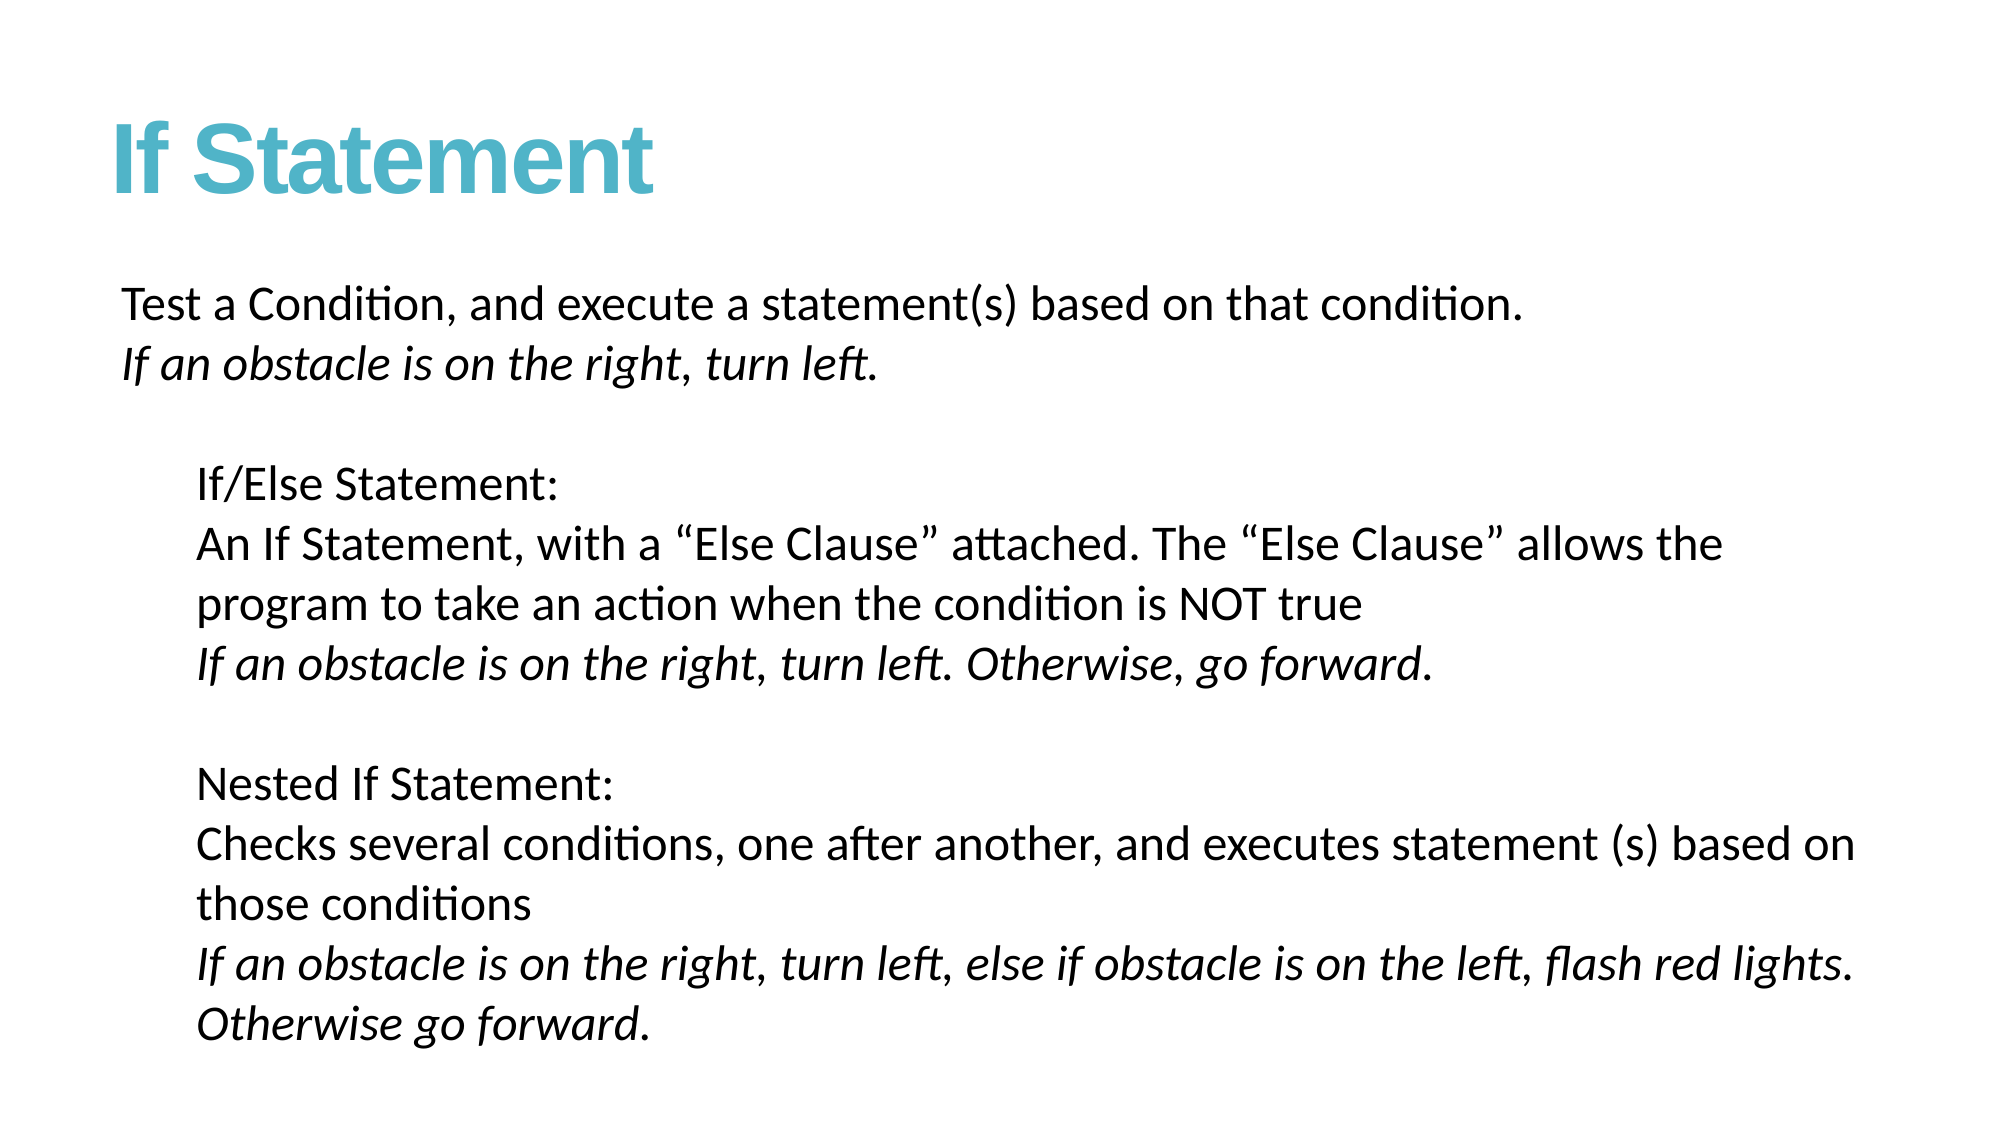

# If Statement
Test a Condition, and execute a statement(s) based on that condition.
If an obstacle is on the right, turn left.

If/Else Statement:
An If Statement, with a “Else Clause” attached. The “Else Clause” allows the program to take an action when the condition is NOT true
If an obstacle is on the right, turn left. Otherwise, go forward.

Nested If Statement:
Checks several conditions, one after another, and executes statement (s) based on those conditions
If an obstacle is on the right, turn left, else if obstacle is on the left, flash red lights. Otherwise go forward.